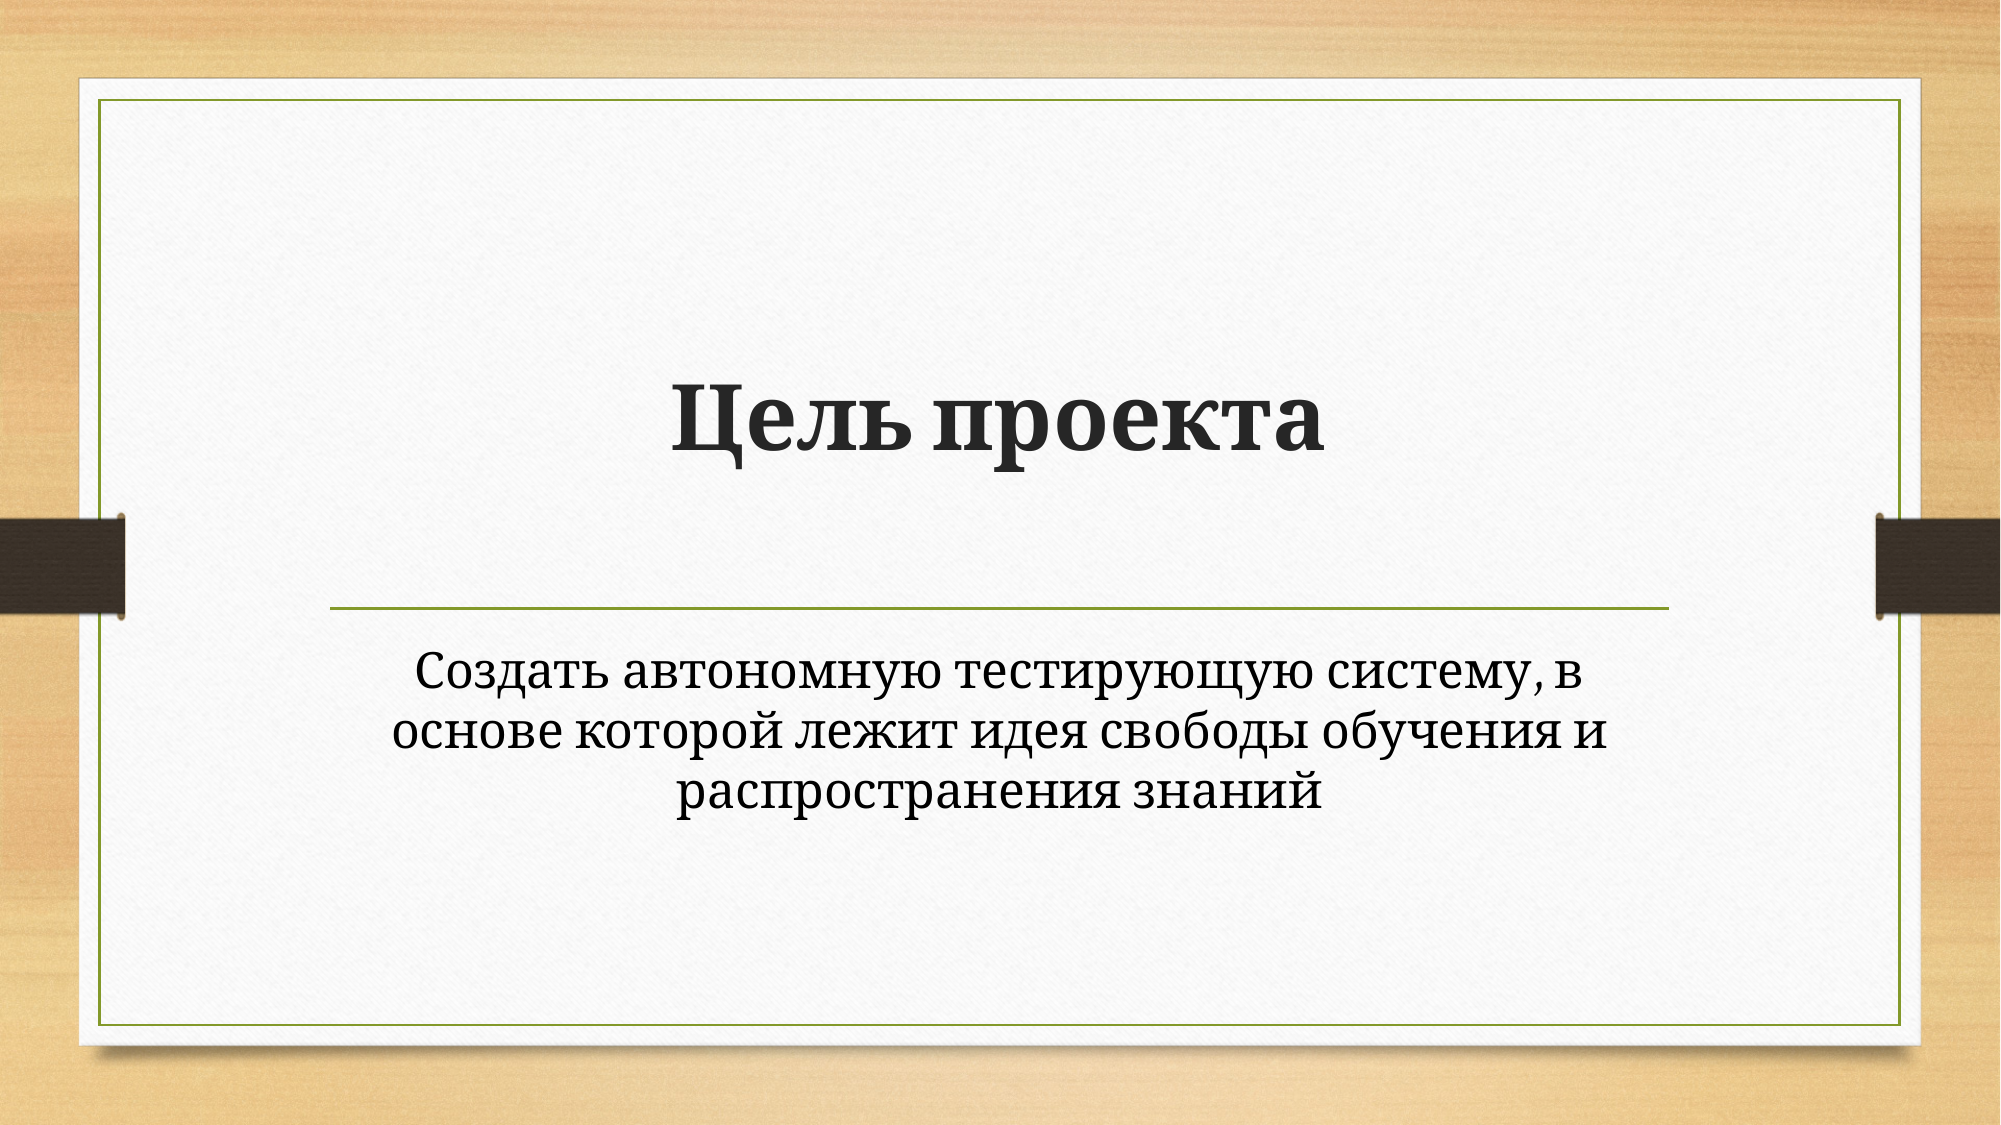

# Цель проекта
Создать автономную тестирующую систему, в основе которой лежит идея свободы обучения и распространения знаний